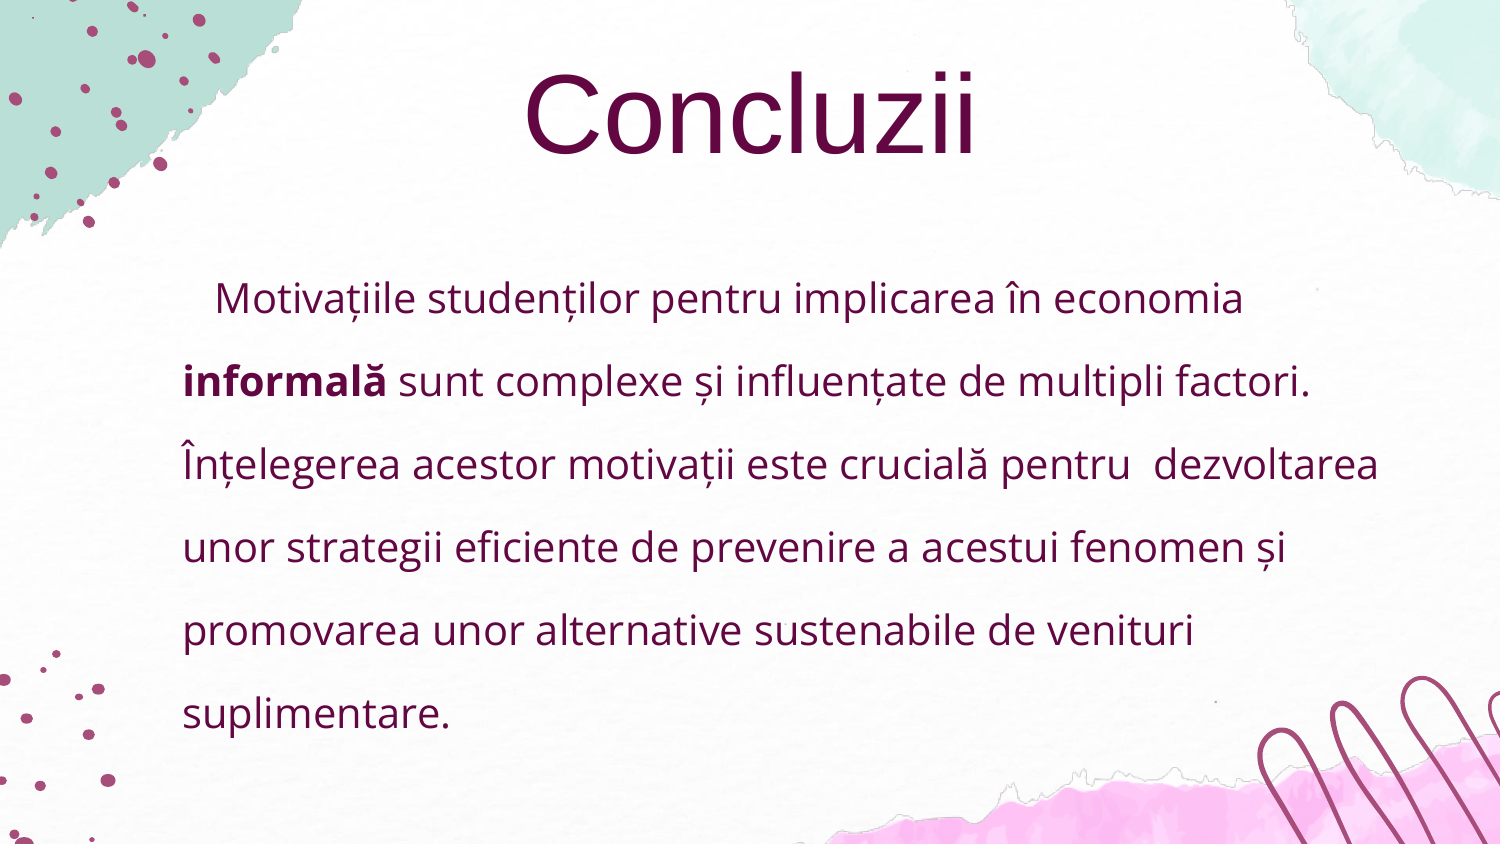

Concluzii
   Motivațiile studenților pentru implicarea în economia informală sunt complexe și influențate de multipli factori. Înțelegerea acestor motivații este crucială pentru  dezvoltarea unor strategii eficiente de prevenire a acestui fenomen și promovarea unor alternative sustenabile de venituri suplimentare.